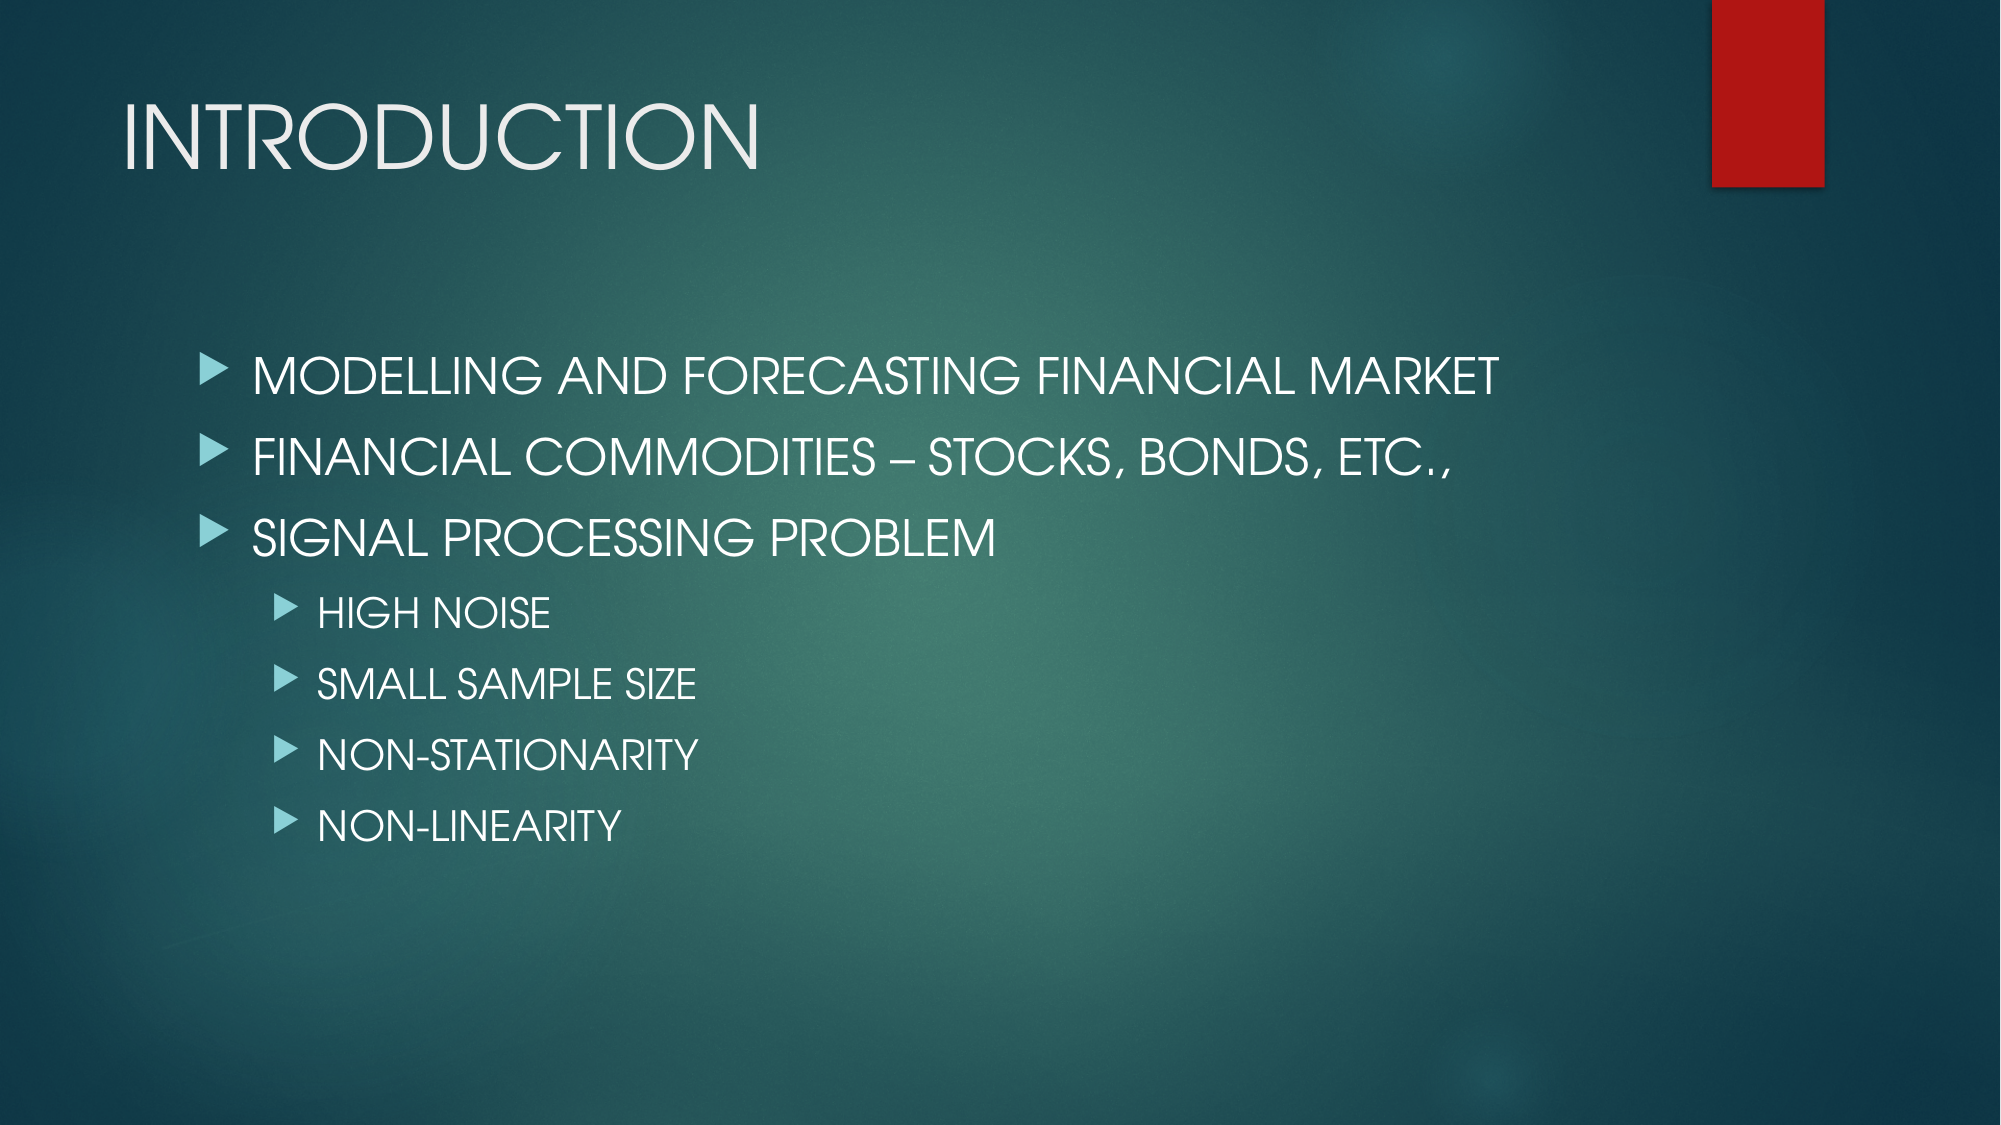

# INTRODUCTION
MODELLING AND FORECASTING FINANCIAL MARKET
FINANCIAL COMMODITIES – STOCKS, BONDS, ETC.,
SIGNAL PROCESSING PROBLEM
HIGH NOISE
SMALL SAMPLE SIZE
NON-STATIONARITY
NON-LINEARITY